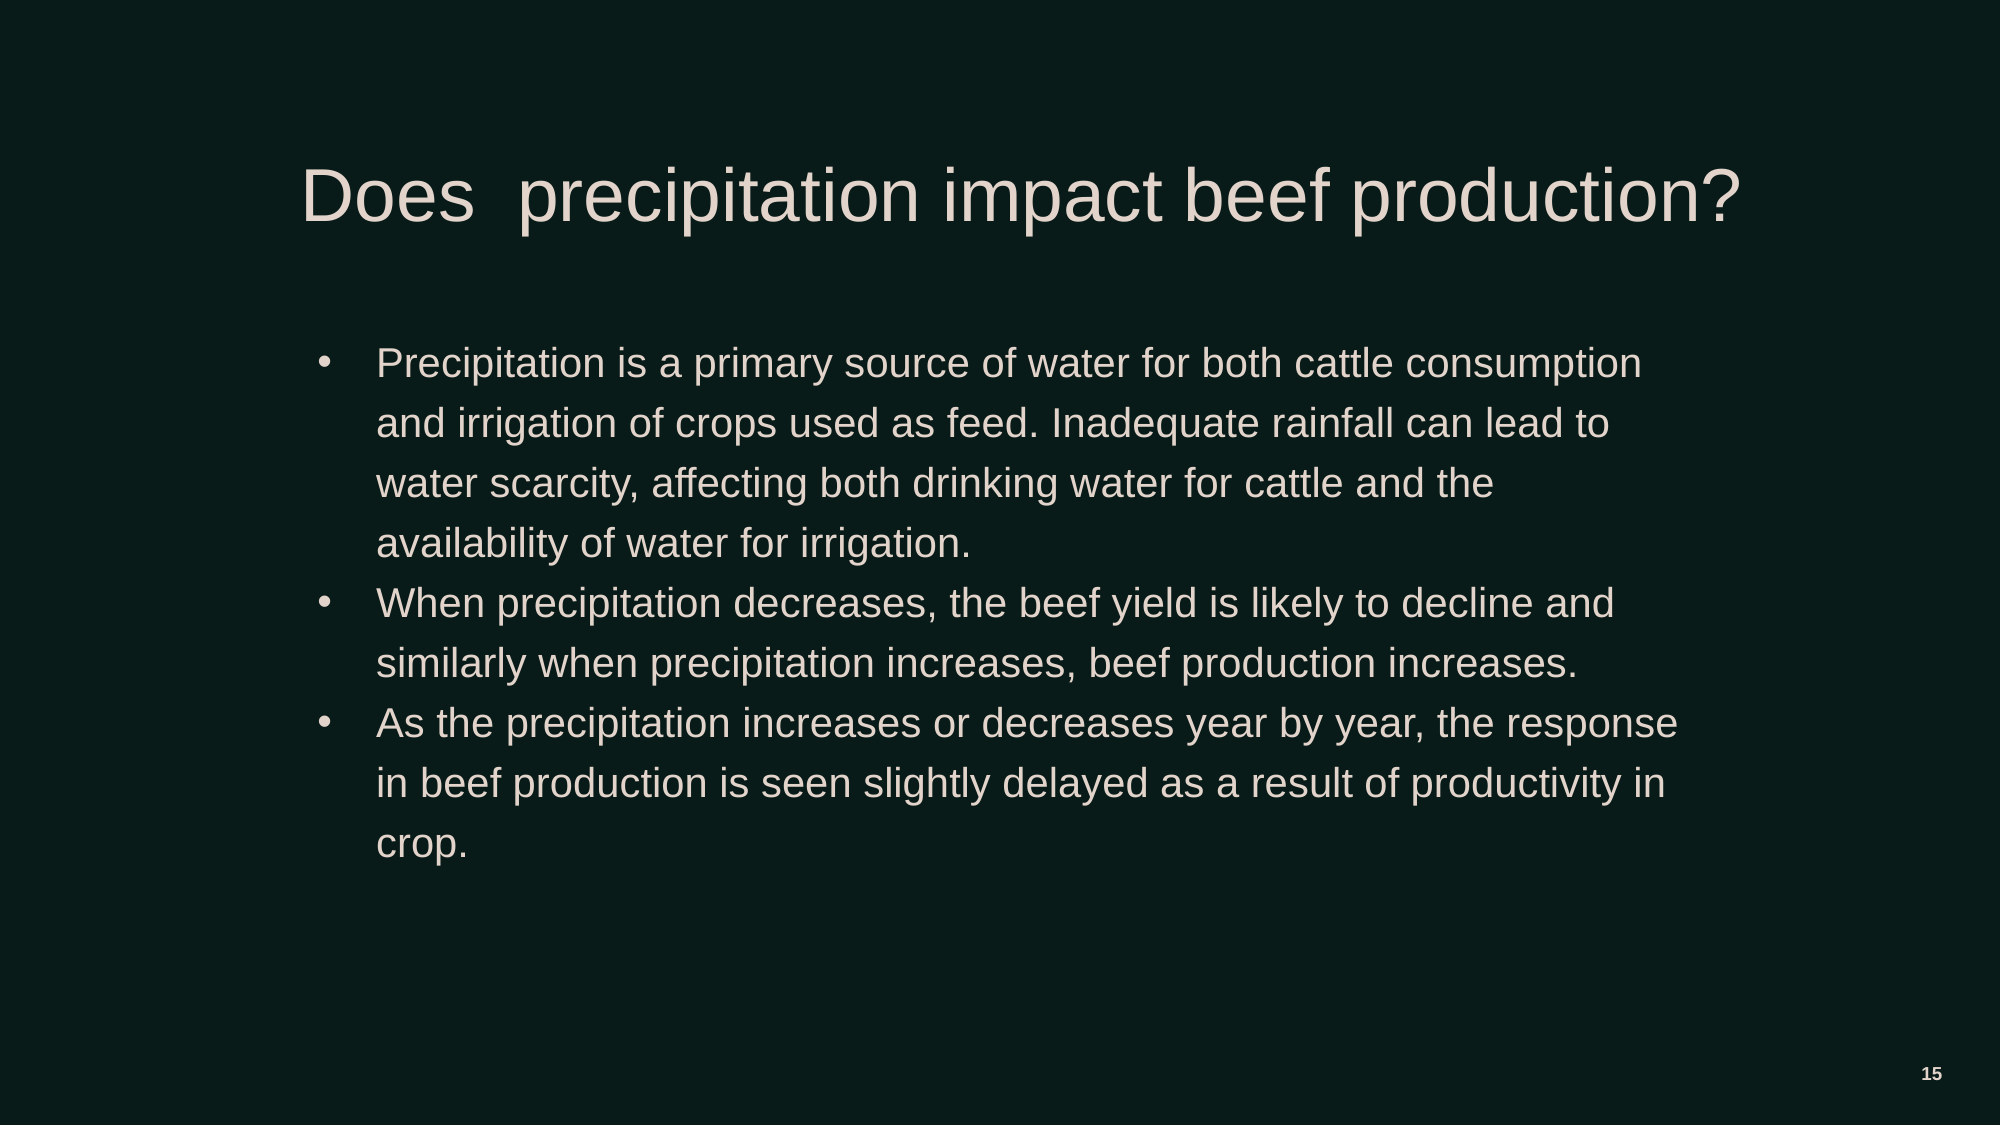

# Does  precipitation impact beef production?
Precipitation is a primary source of water for both cattle consumption and irrigation of crops used as feed. Inadequate rainfall can lead to water scarcity, affecting both drinking water for cattle and the availability of water for irrigation.
When precipitation decreases, the beef yield is likely to decline and similarly when precipitation increases, beef production increases.
As the precipitation increases or decreases year by year, the response in beef production is seen slightly delayed as a result of productivity in crop.

15